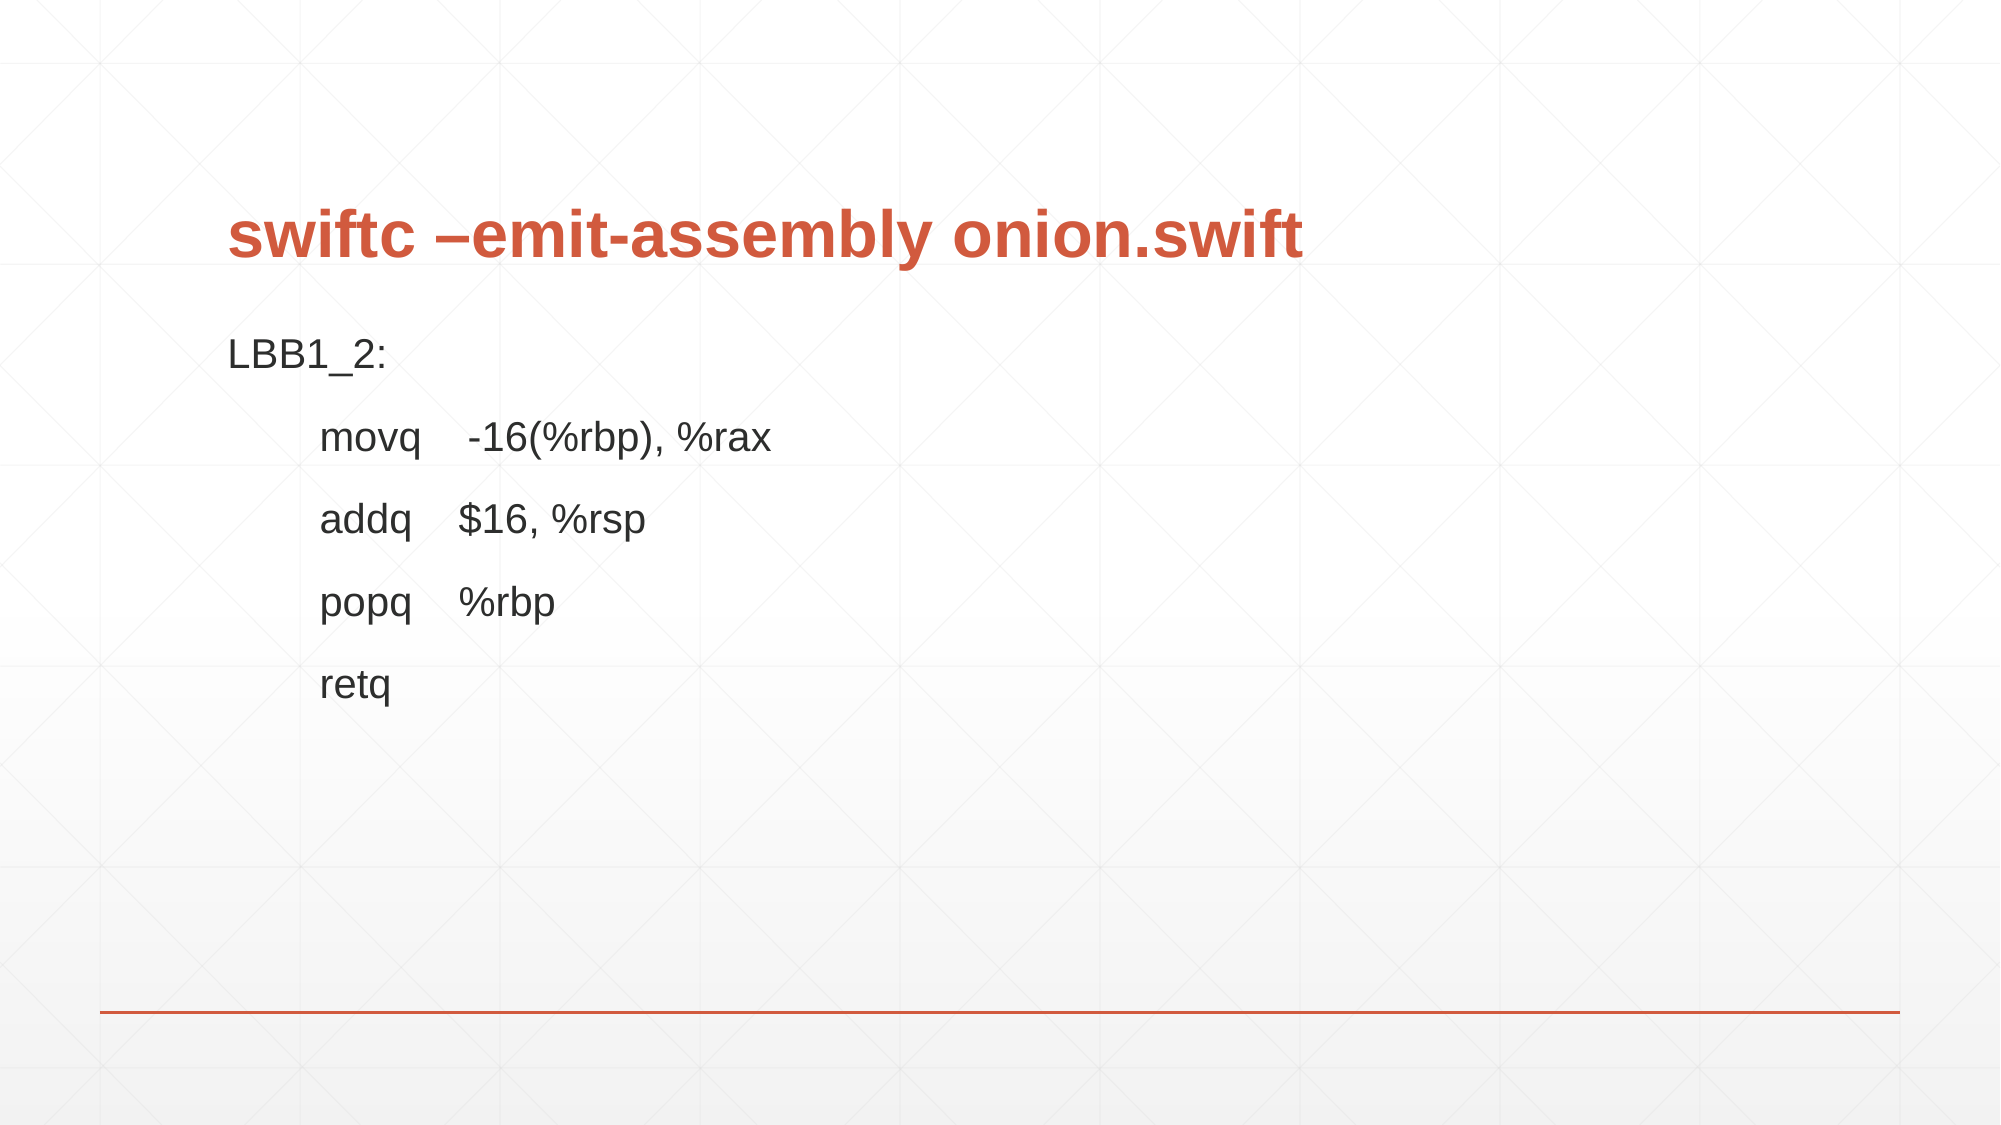

# swiftc –emit-assembly onion.swift
LBB1_2:
        movq    -16(%rbp), %rax
        addq    $16, %rsp
        popq    %rbp
        retq